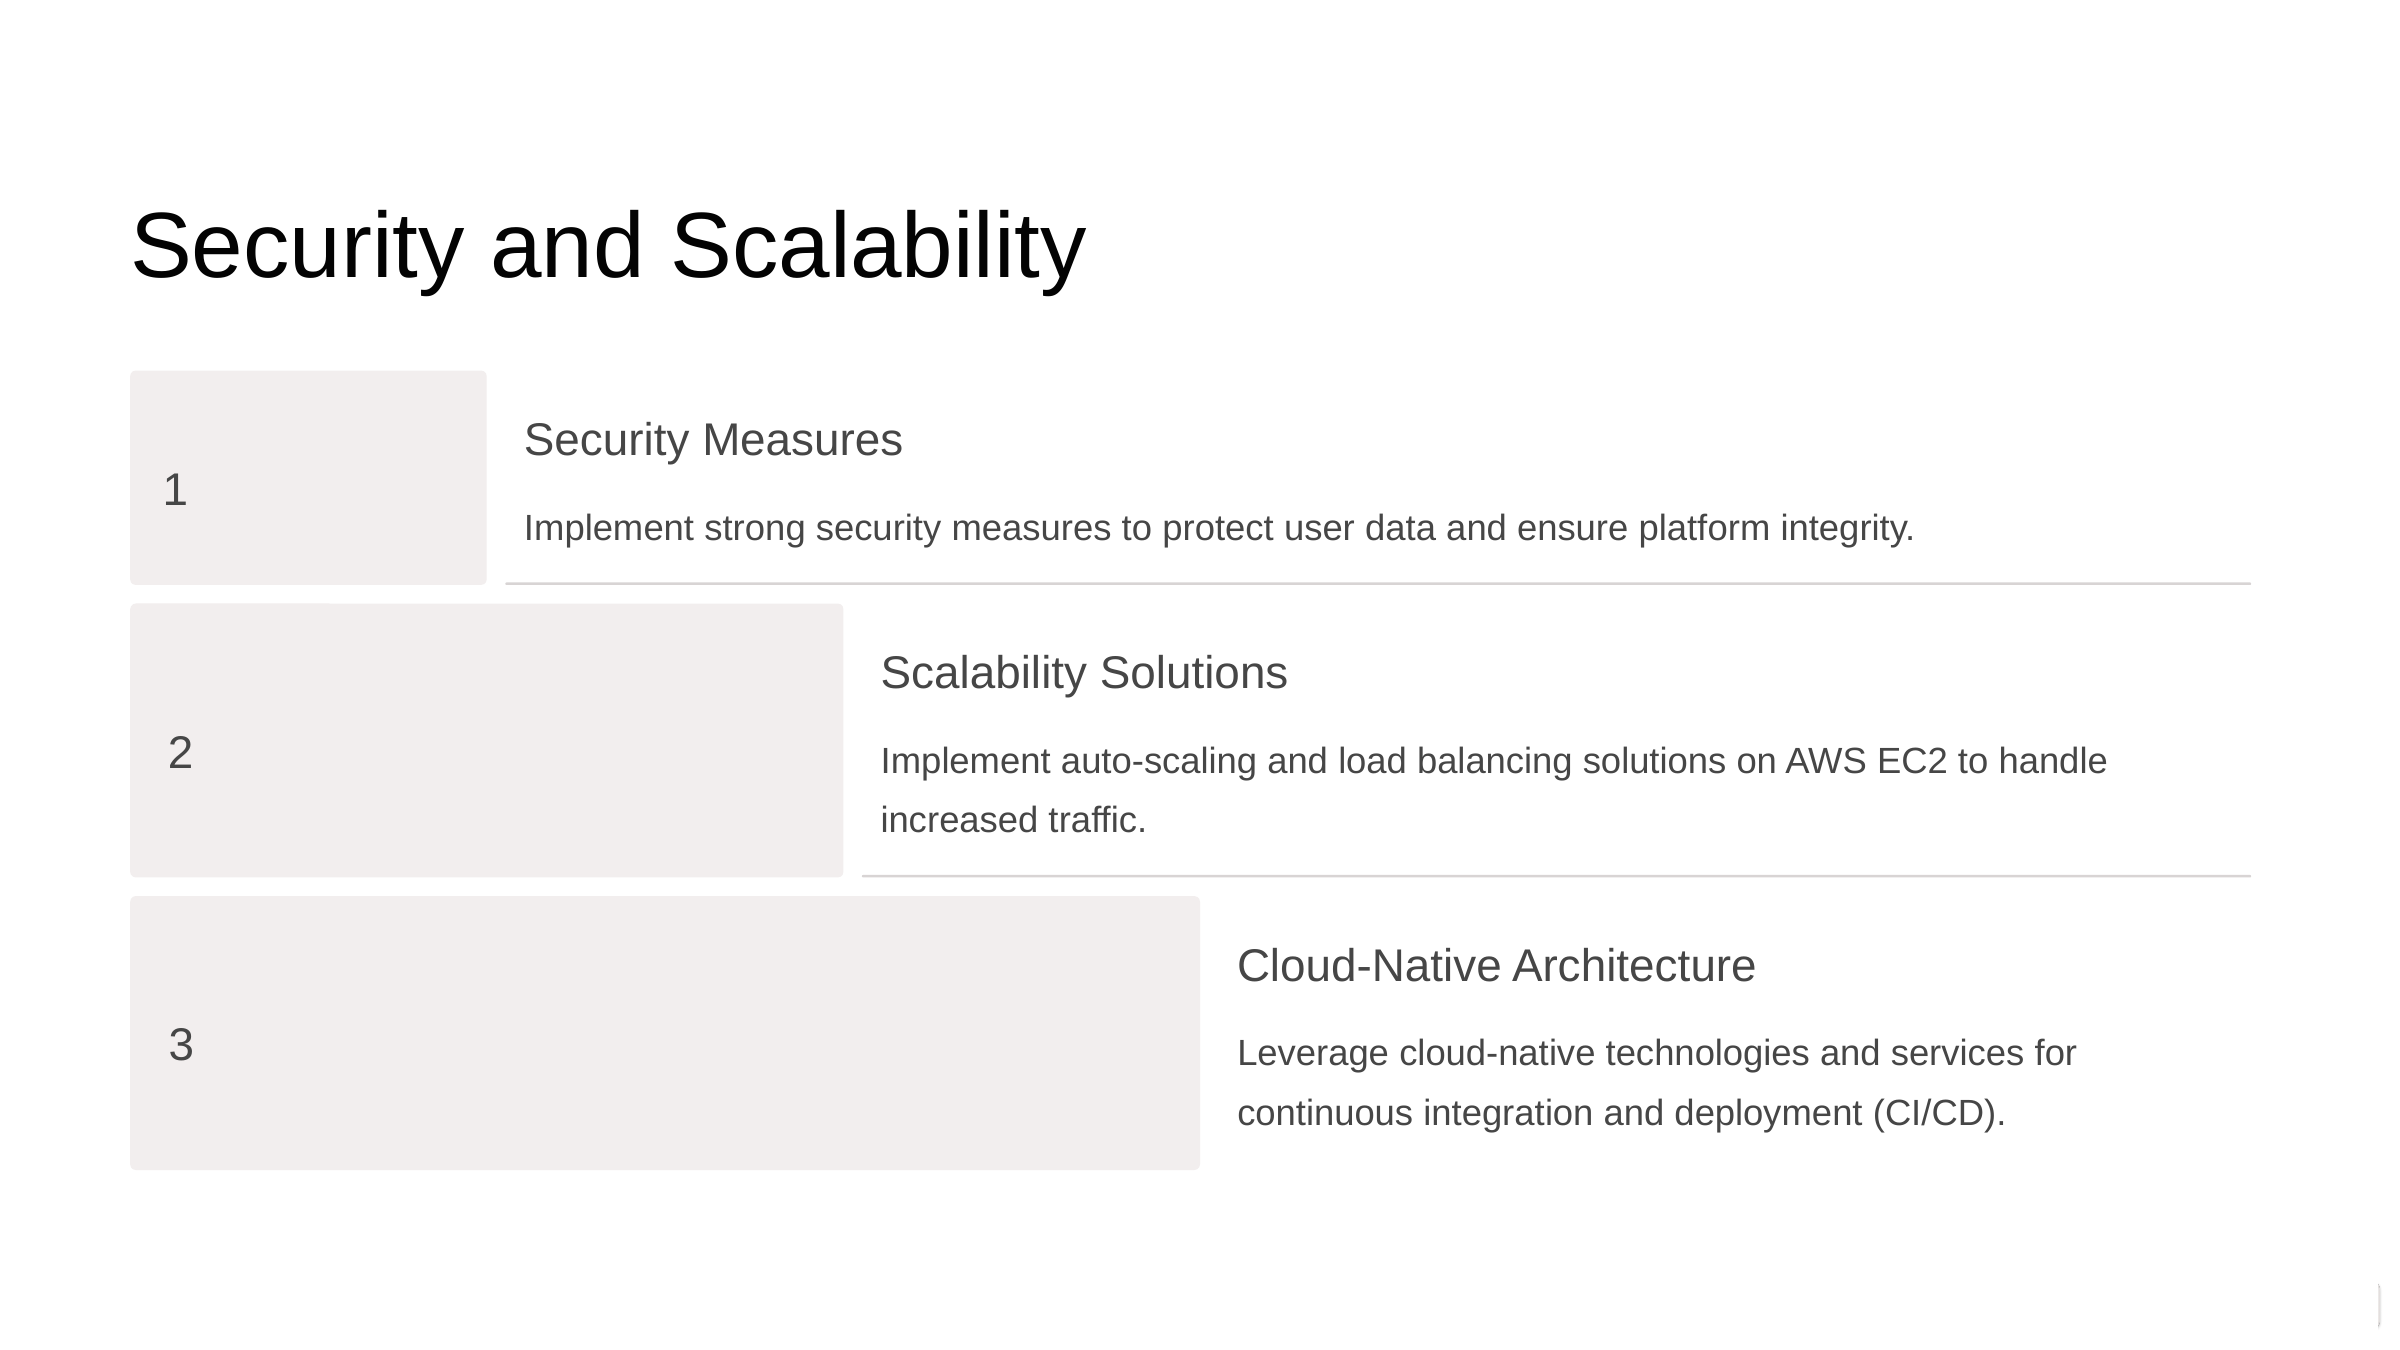

Security and Scalability

Security Measures
1
Implement strong security measures to protect user data and ensure platform integrity.

Scalability Solutions
2
Implement auto-scaling and load balancing solutions on AWS EC2 to handle increased traffic.

Cloud-Native Architecture
3
Leverage cloud-native technologies and services for continuous integration and deployment (CI/CD).